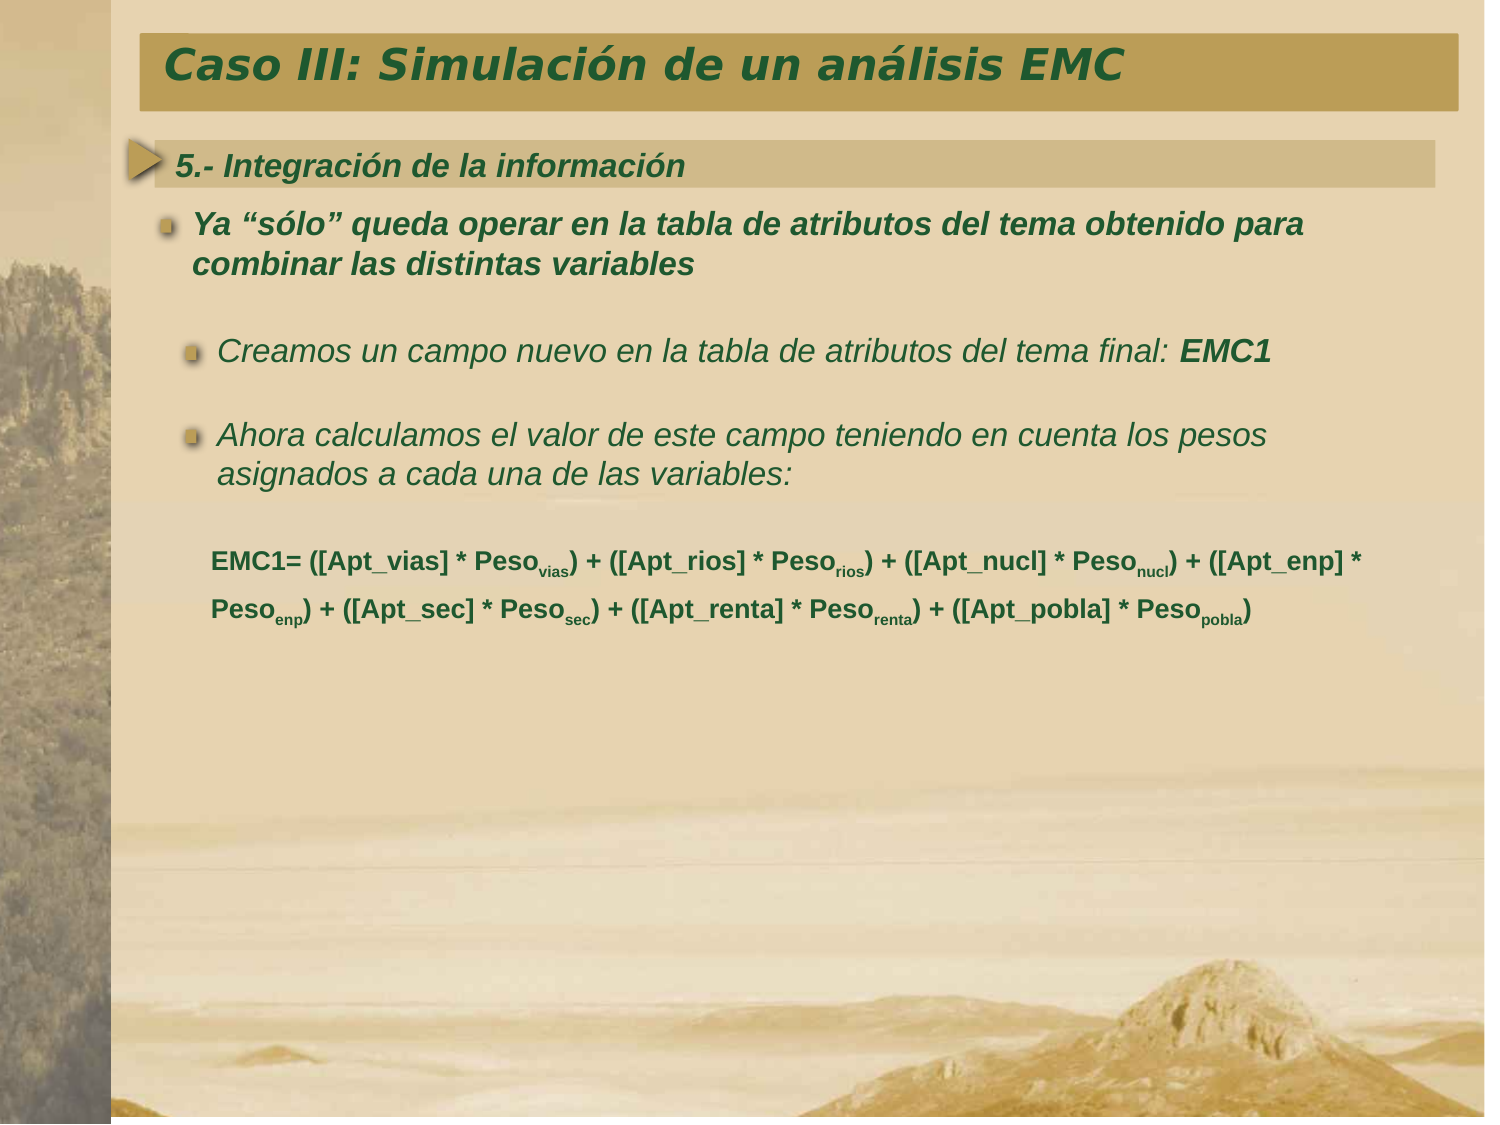

Caso III: Simulación de un análisis EMC
5.- Integración de la información

Ya “sólo” queda operar en la tabla de atributos del tema obtenido para combinar las distintas variables

Creamos un campo nuevo en la tabla de atributos del tema final: EMC1

Ahora calculamos el valor de este campo teniendo en cuenta los pesos asignados a cada una de las variables:

EMC1= ([Apt_vias] * Pesovias) + ([Apt_rios] * Pesorios) + ([Apt_nucl] * Pesonucl) + ([Apt_enp] * Pesoenp) + ([Apt_sec] * Pesosec) + ([Apt_renta] * Pesorenta) + ([Apt_pobla] * Pesopobla)